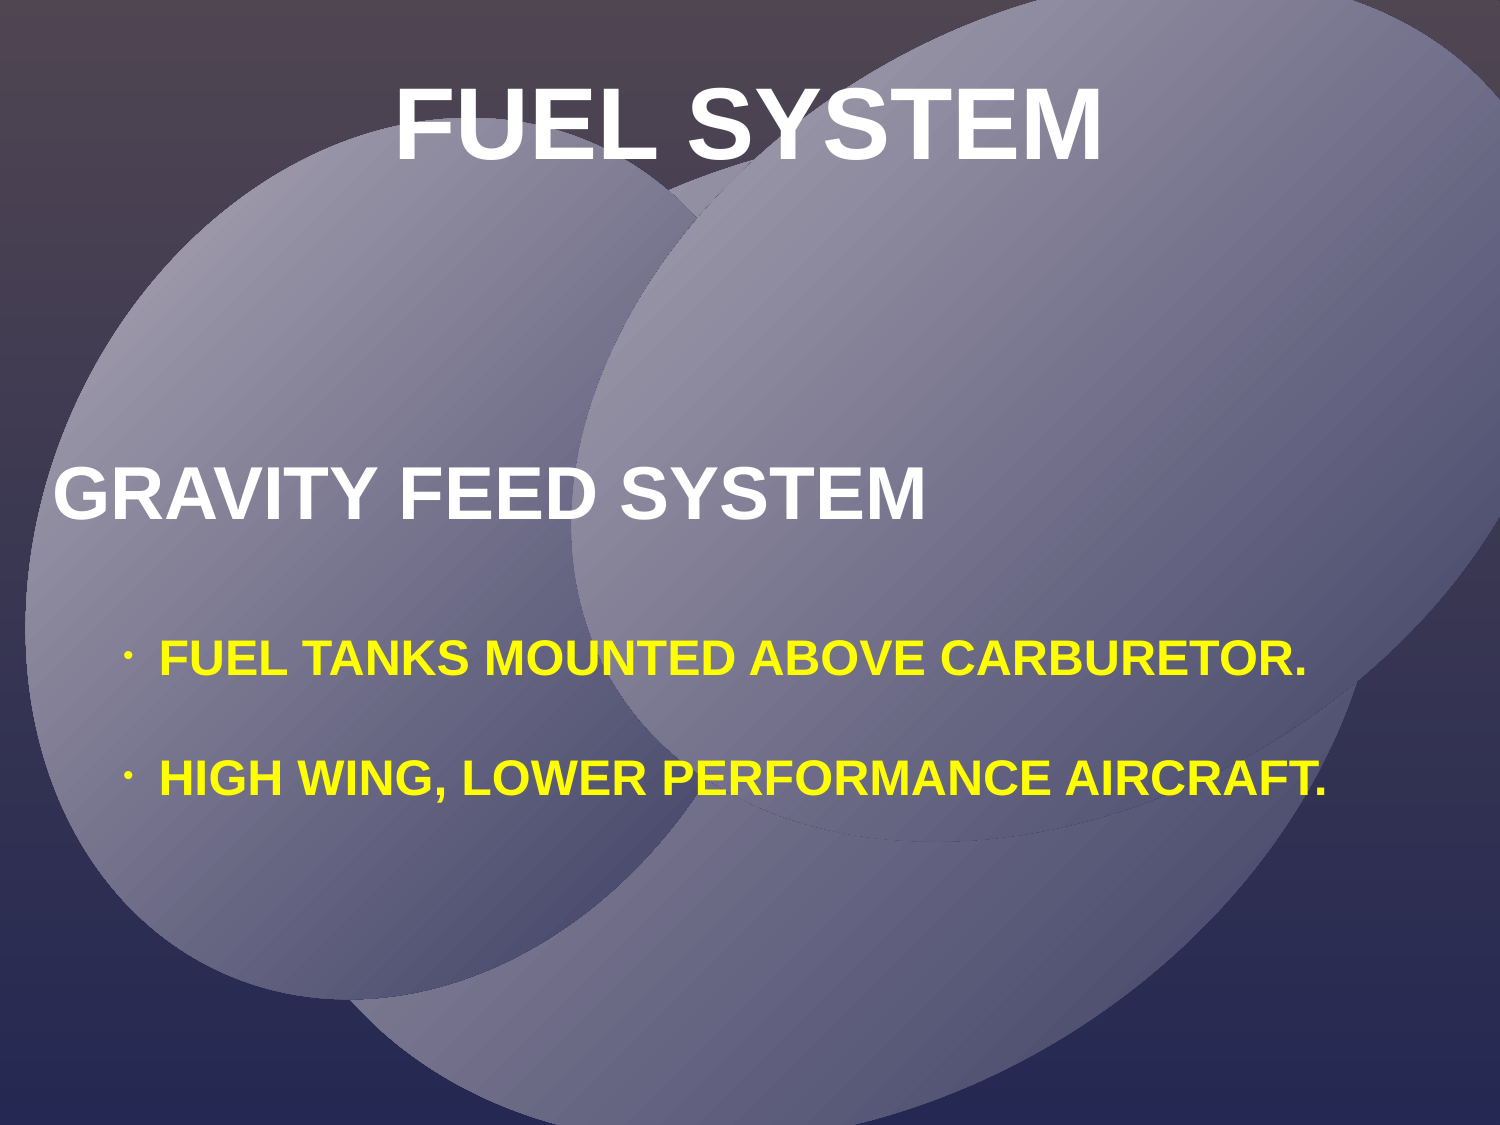

FUEL SYSTEM
GRAVITY FEED SYSTEM

FUEL TANKS MOUNTED ABOVE CARBURETOR.

HIGH WING, LOWER PERFORMANCE AIRCRAFT.